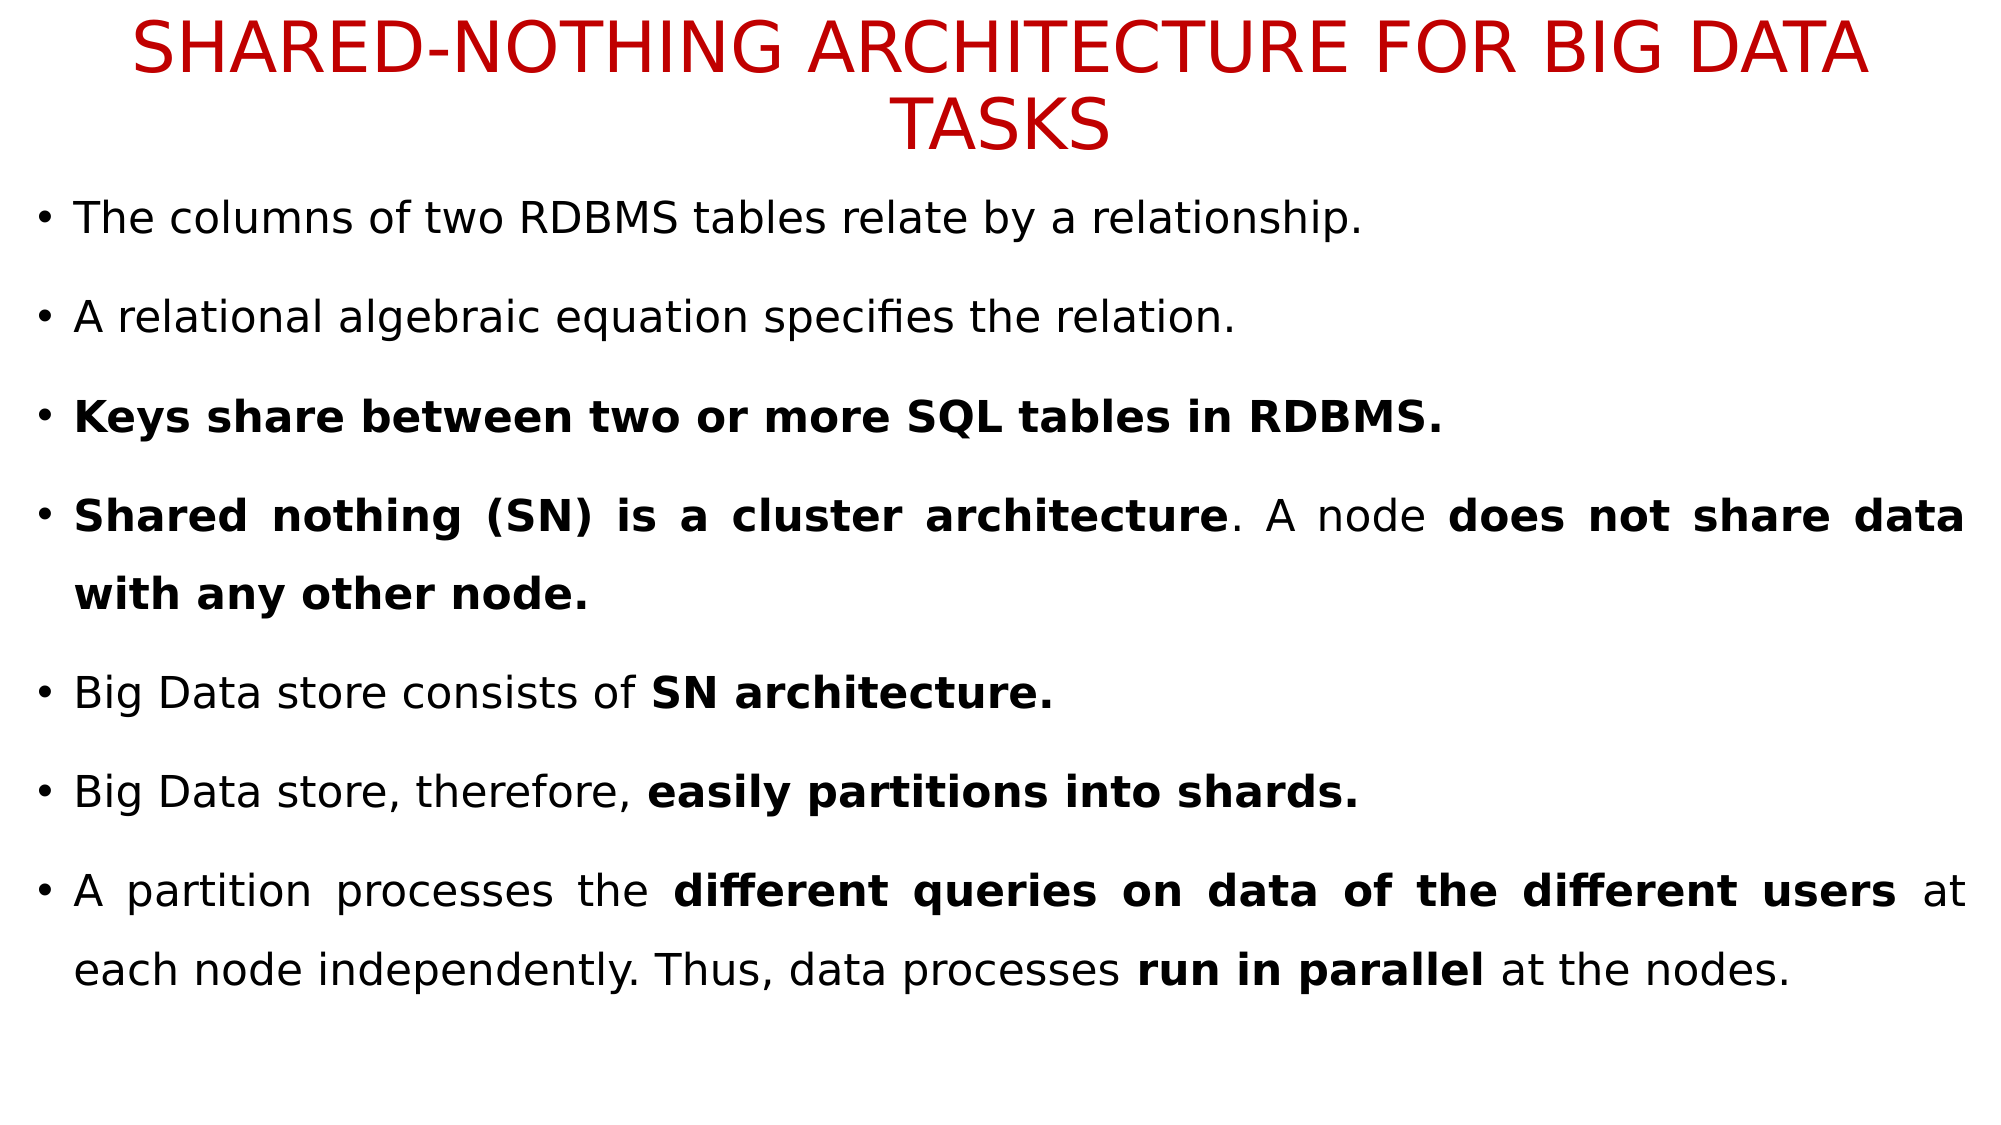

# SHARED-NOTHING ARCHITECTURE FOR BIG DATA TASKS
The columns of two RDBMS tables relate by a relationship.
A relational algebraic equation specifies the relation.
Keys share between two or more SQL tables in RDBMS.
Shared nothing (SN) is a cluster architecture. A node does not share data with any other node.
Big Data store consists of SN architecture.
Big Data store, therefore, easily partitions into shards.
A partition processes the different queries on data of the different users at each node independently. Thus, data processes run in parallel at the nodes.